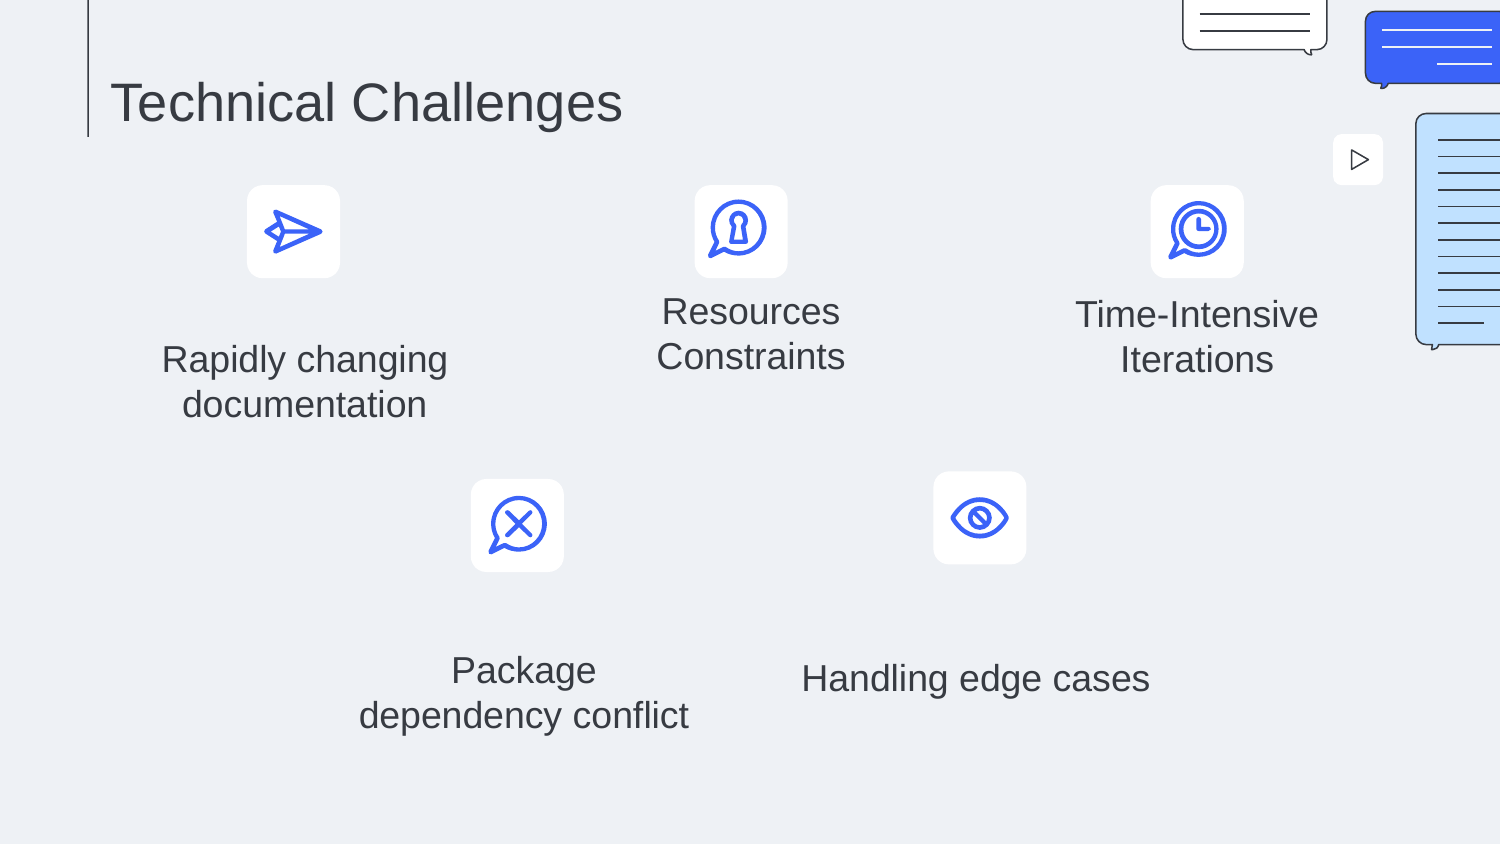

# Technical Challenges

Resources Constraints
Time-Intensive Iterations
Rapidly changing documentation

Handling edge cases
Package dependency conflict